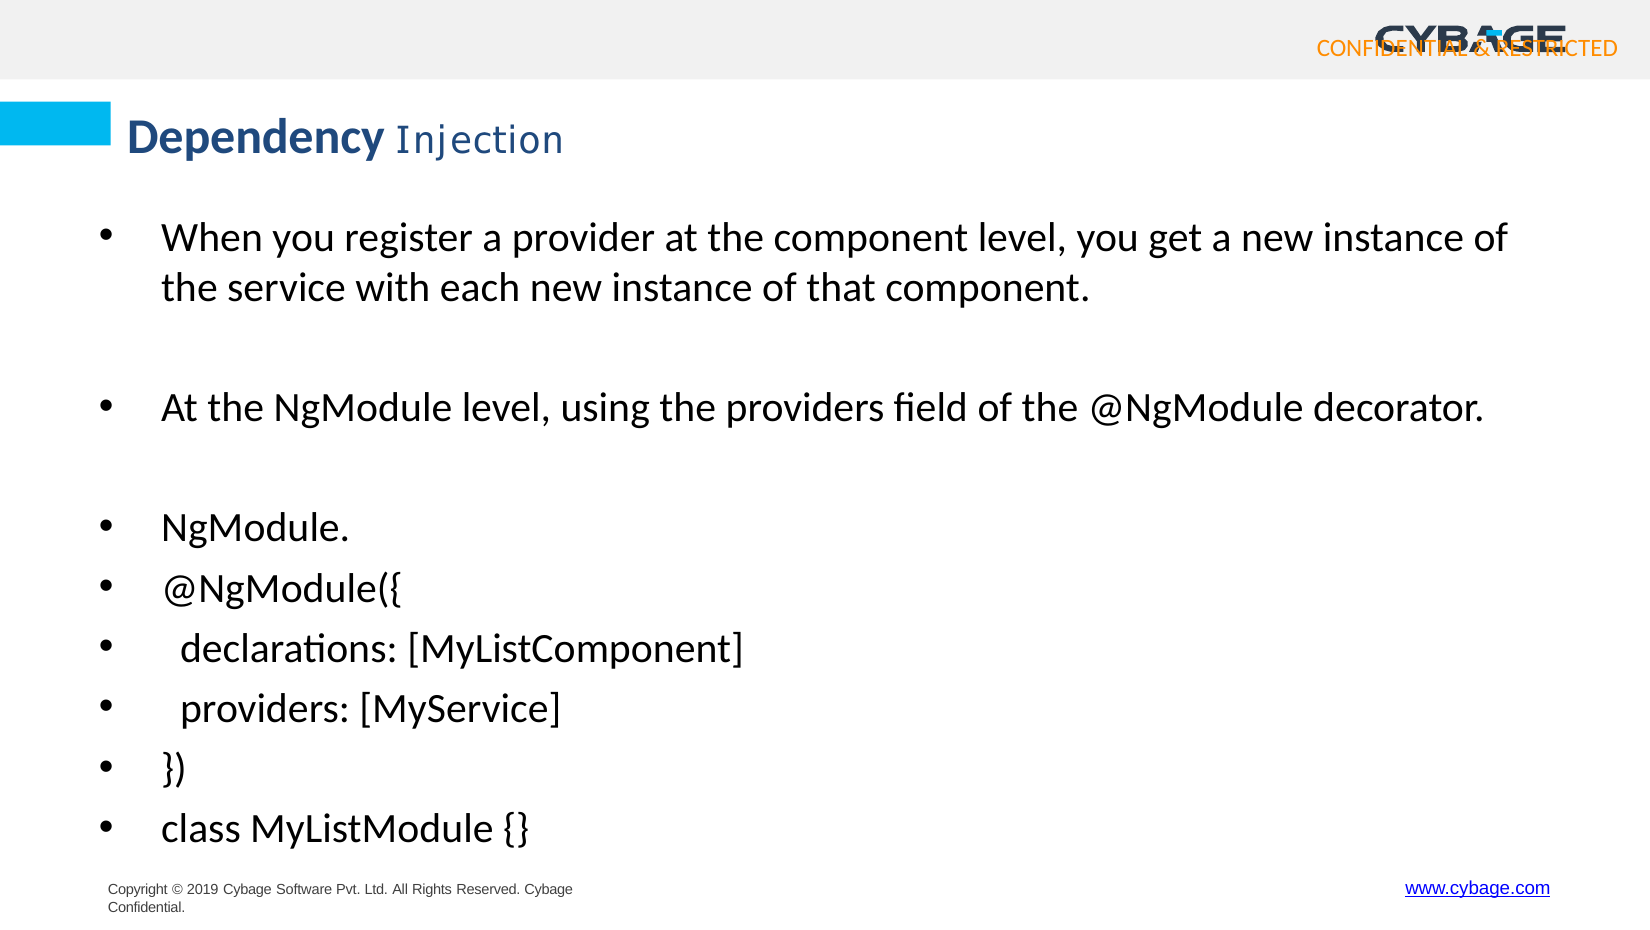

# Dependency Injection
When you register a provider at the component level, you get a new instance of the service with each new instance of that component.

At the NgModule level, using the providers field of the @NgModule decorator.

NgModule.
@NgModule({
  declarations: [MyListComponent]
  providers: [MyService]
})
class MyListModule {}
www.cybage.com
Copyright © 2019 Cybage Software Pvt. Ltd. All Rights Reserved. Cybage Confidential.